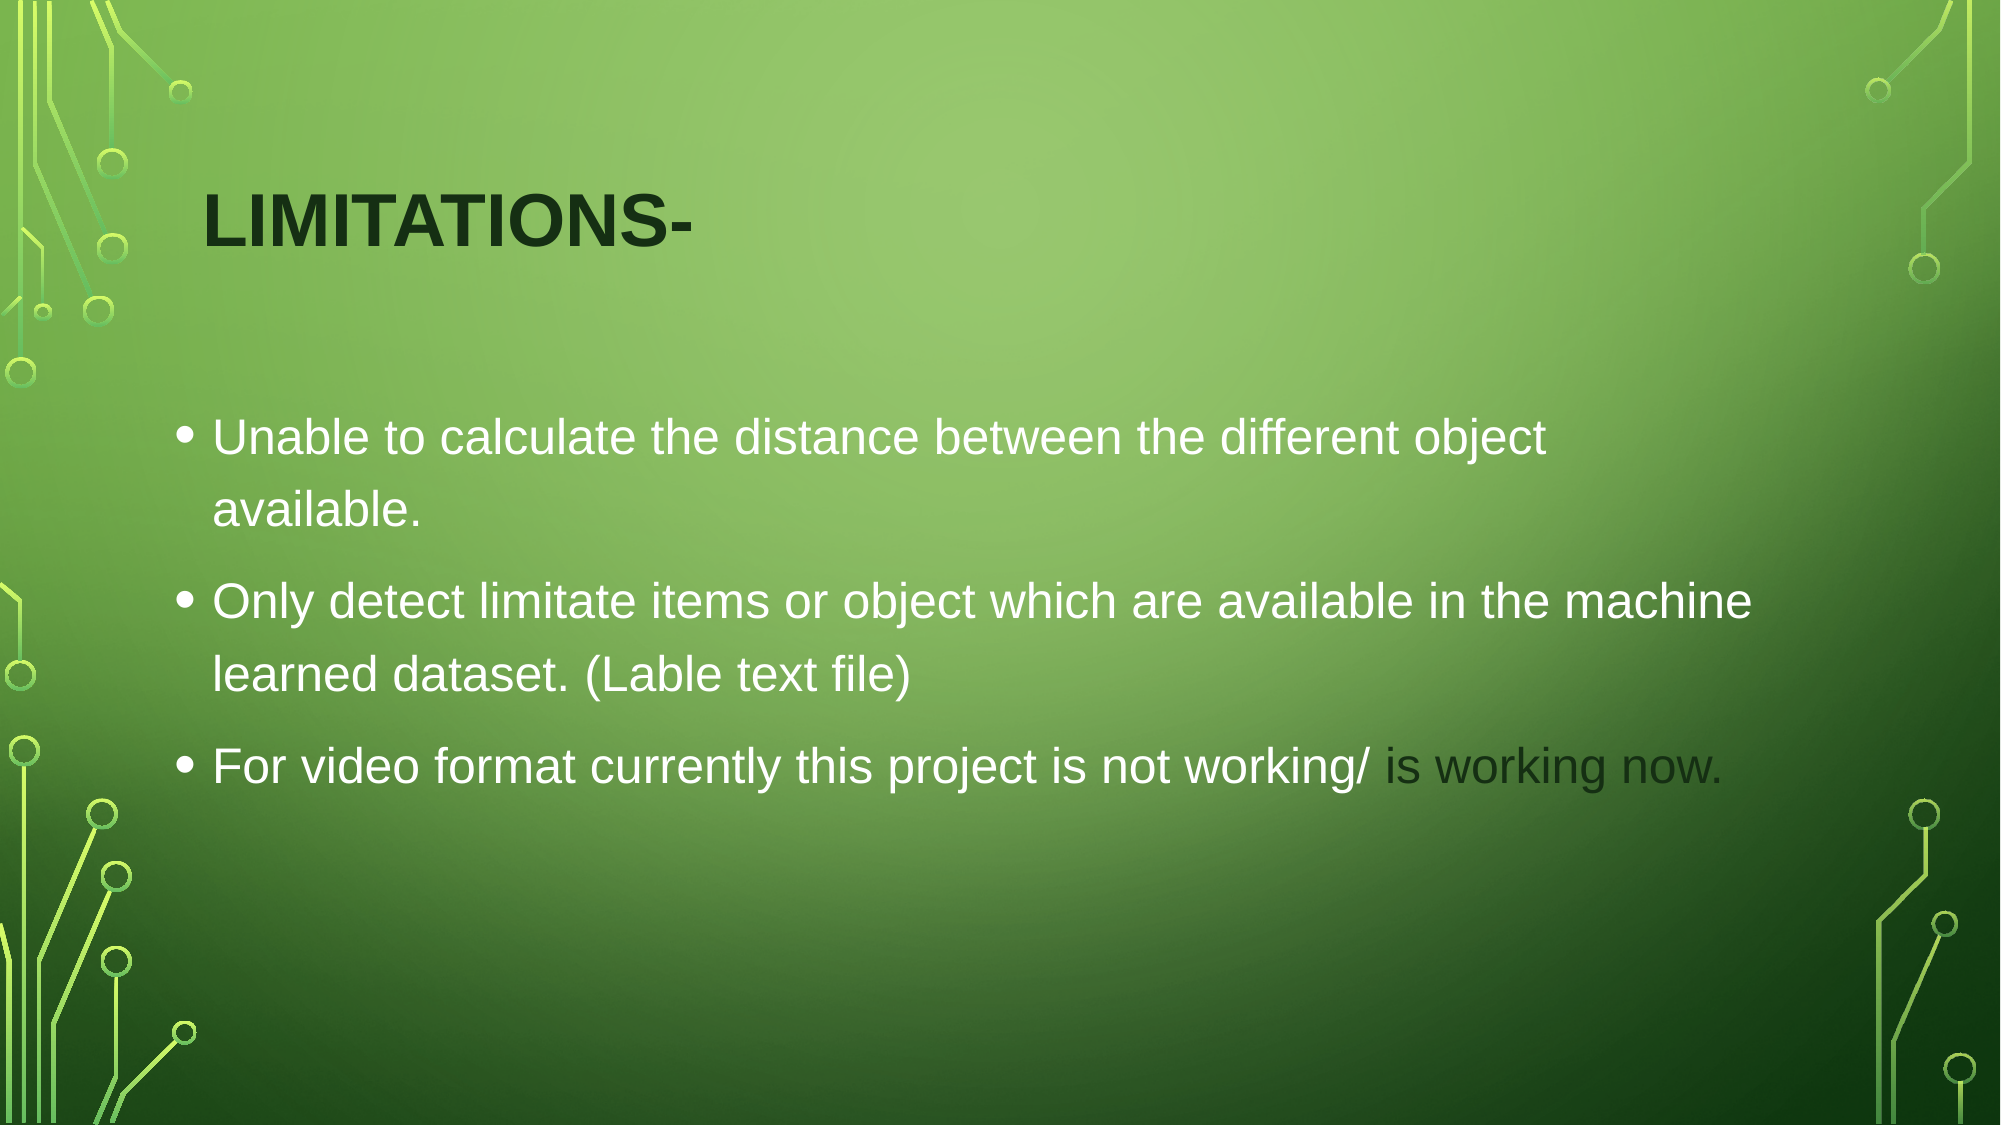

# LIMITATIONS-

Unable to calculate the distance between the different object available.
Only detect limitate items or object which are available in the machine learned dataset. (Lable text file)
For video format currently this project is not working/ is working now.